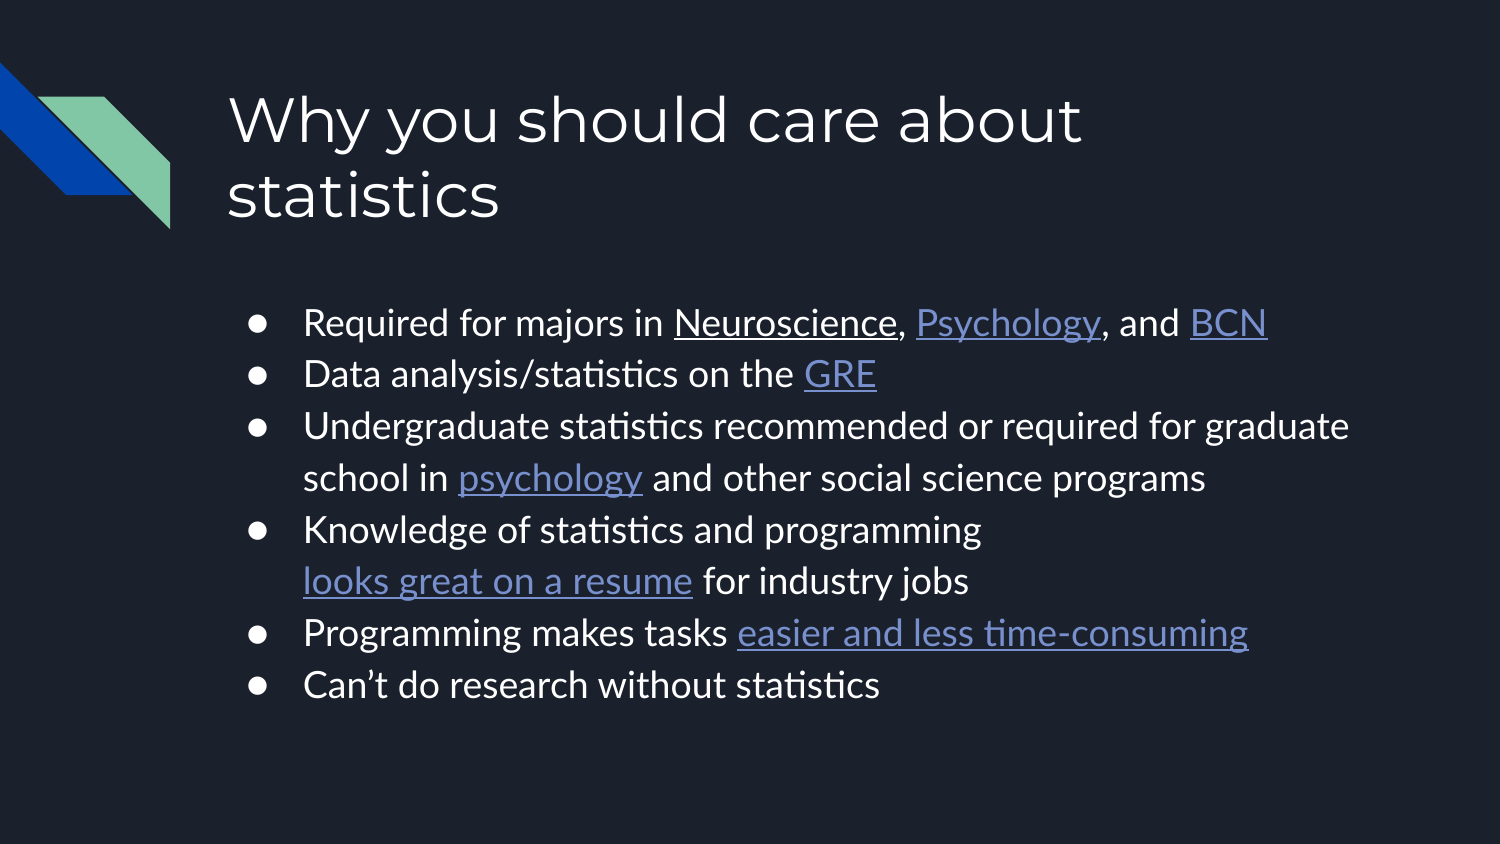

# Why you should care about statistics
Required for majors in Neuroscience, Psychology, and BCN
Data analysis/statistics on the GRE
Undergraduate statistics recommended or required for graduate school in psychology and other social science programs
Knowledge of statistics and programming looks great on a resume for industry jobs
Programming makes tasks easier and less time-consuming
Can’t do research without statistics